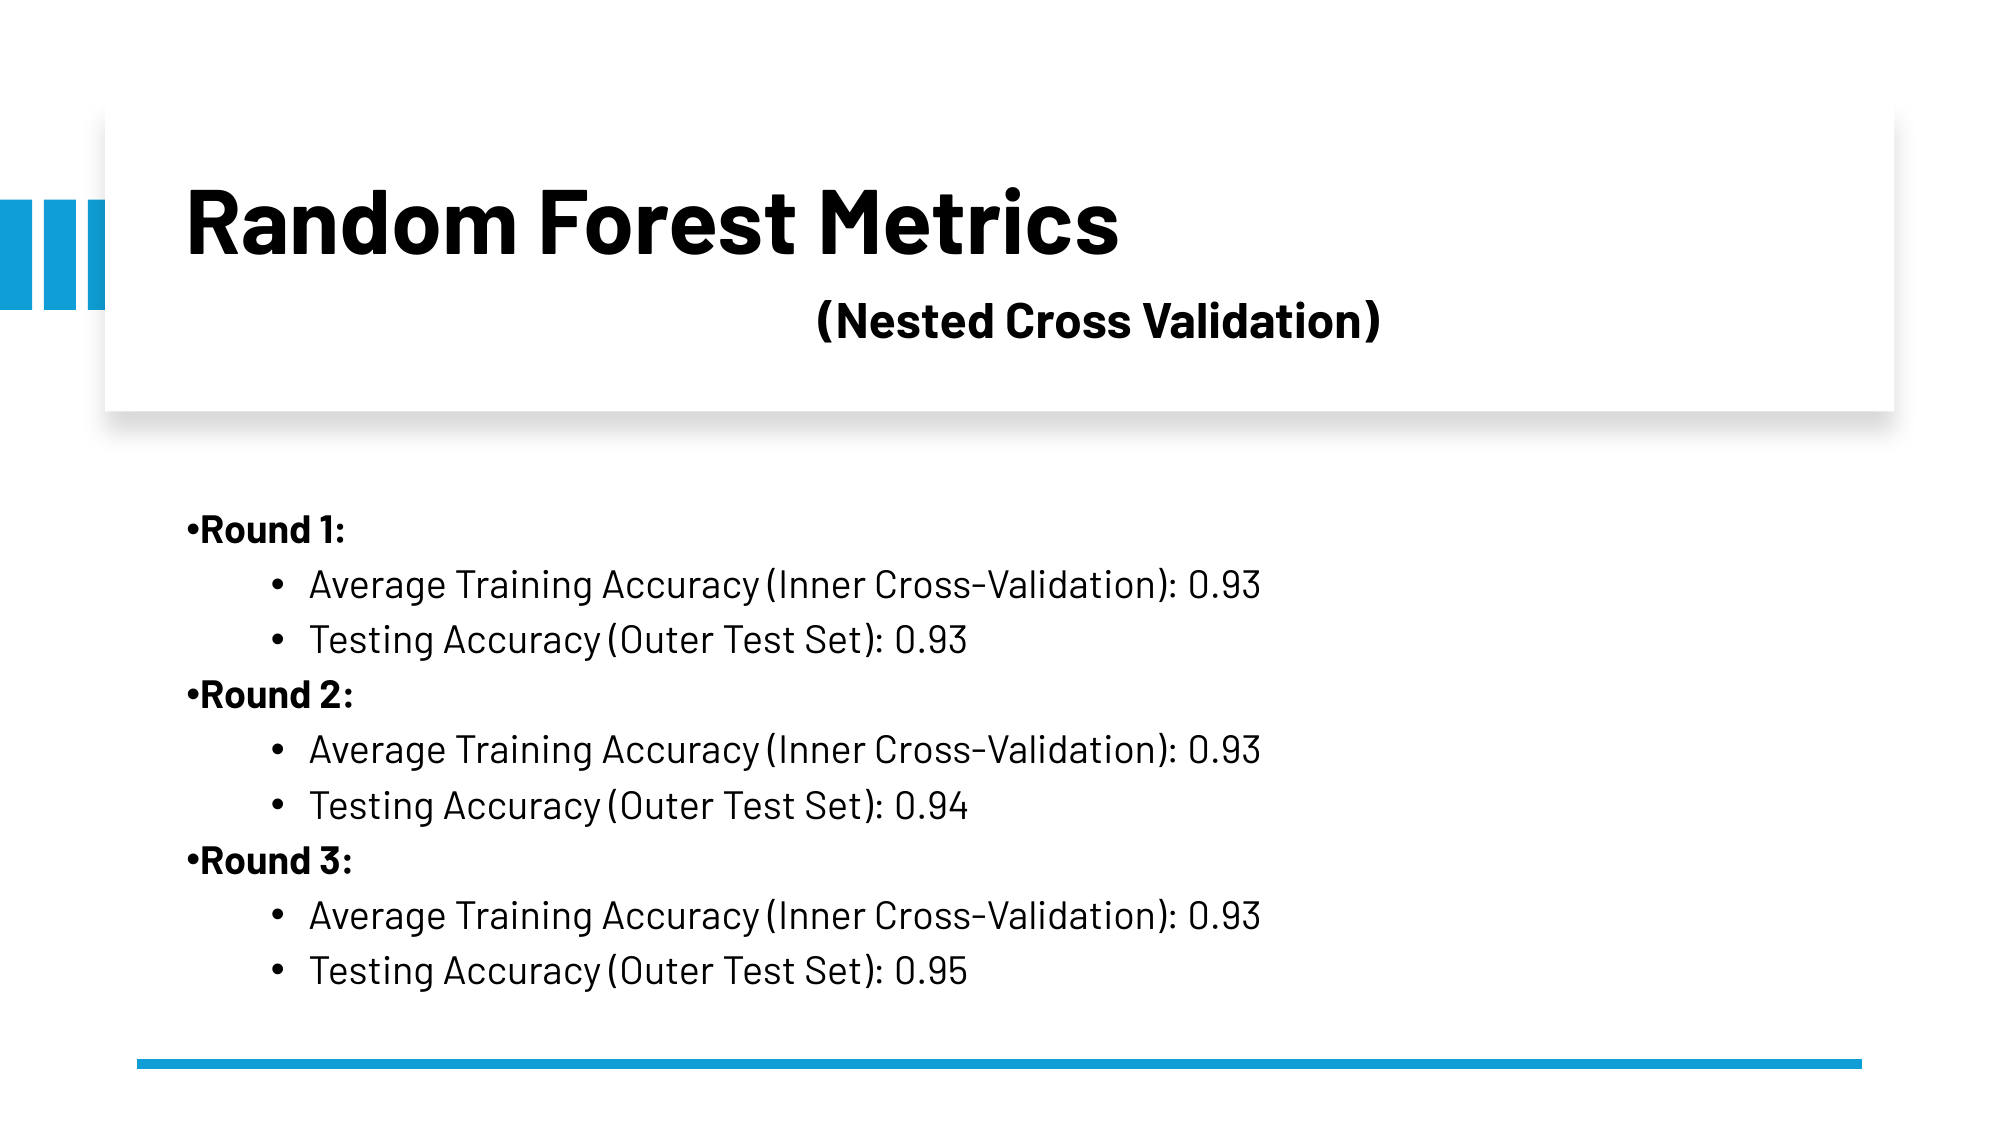

Random Forest Metrics

(Nested Cross Validation)
Round 1:
Average Training Accuracy (Inner Cross-Validation): 0.93
Testing Accuracy (Outer Test Set): 0.93
Round 2:
Average Training Accuracy (Inner Cross-Validation): 0.93
Testing Accuracy (Outer Test Set): 0.94
Round 3:
Average Training Accuracy (Inner Cross-Validation): 0.93
Testing Accuracy (Outer Test Set): 0.95